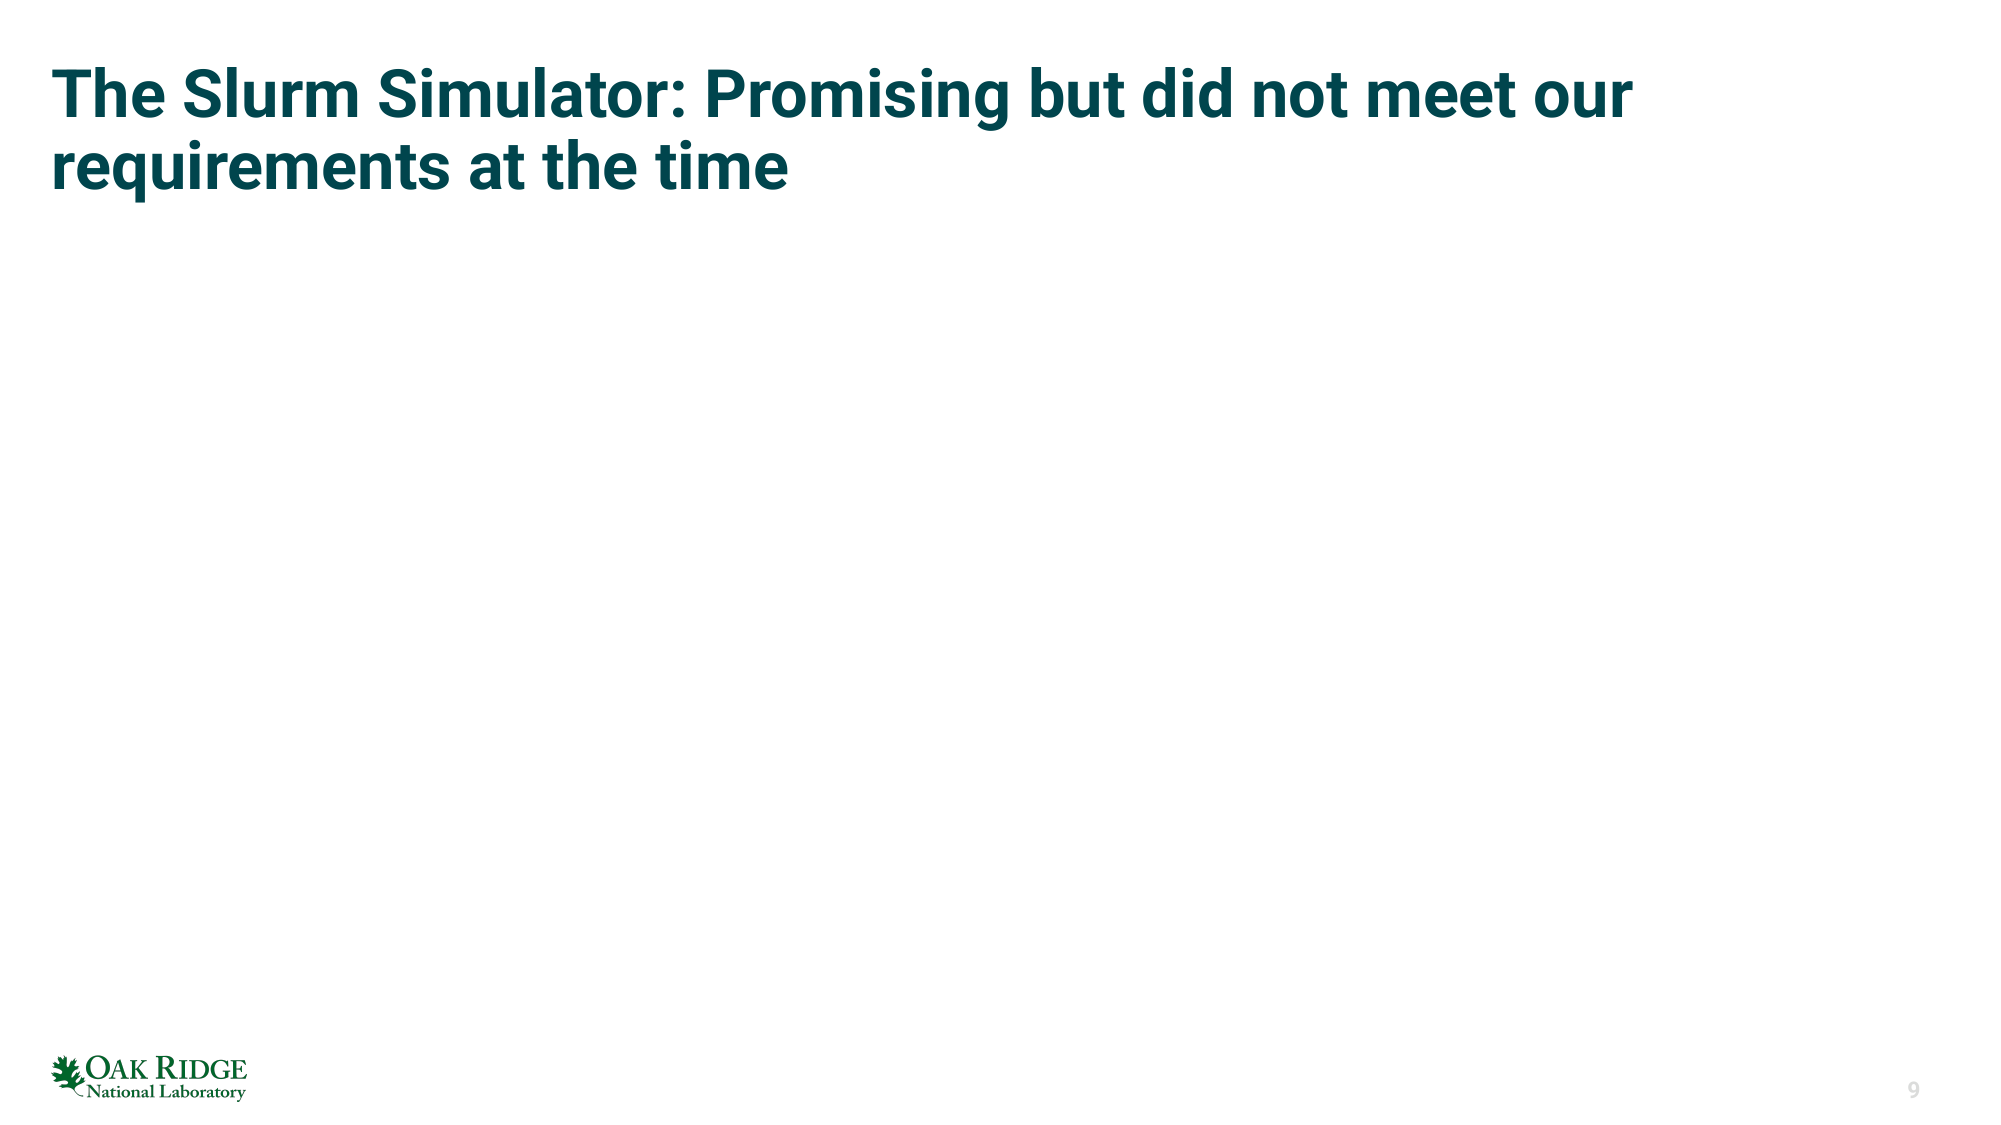

# The Slurm Simulator: Promising but did not meet our requirements at the time